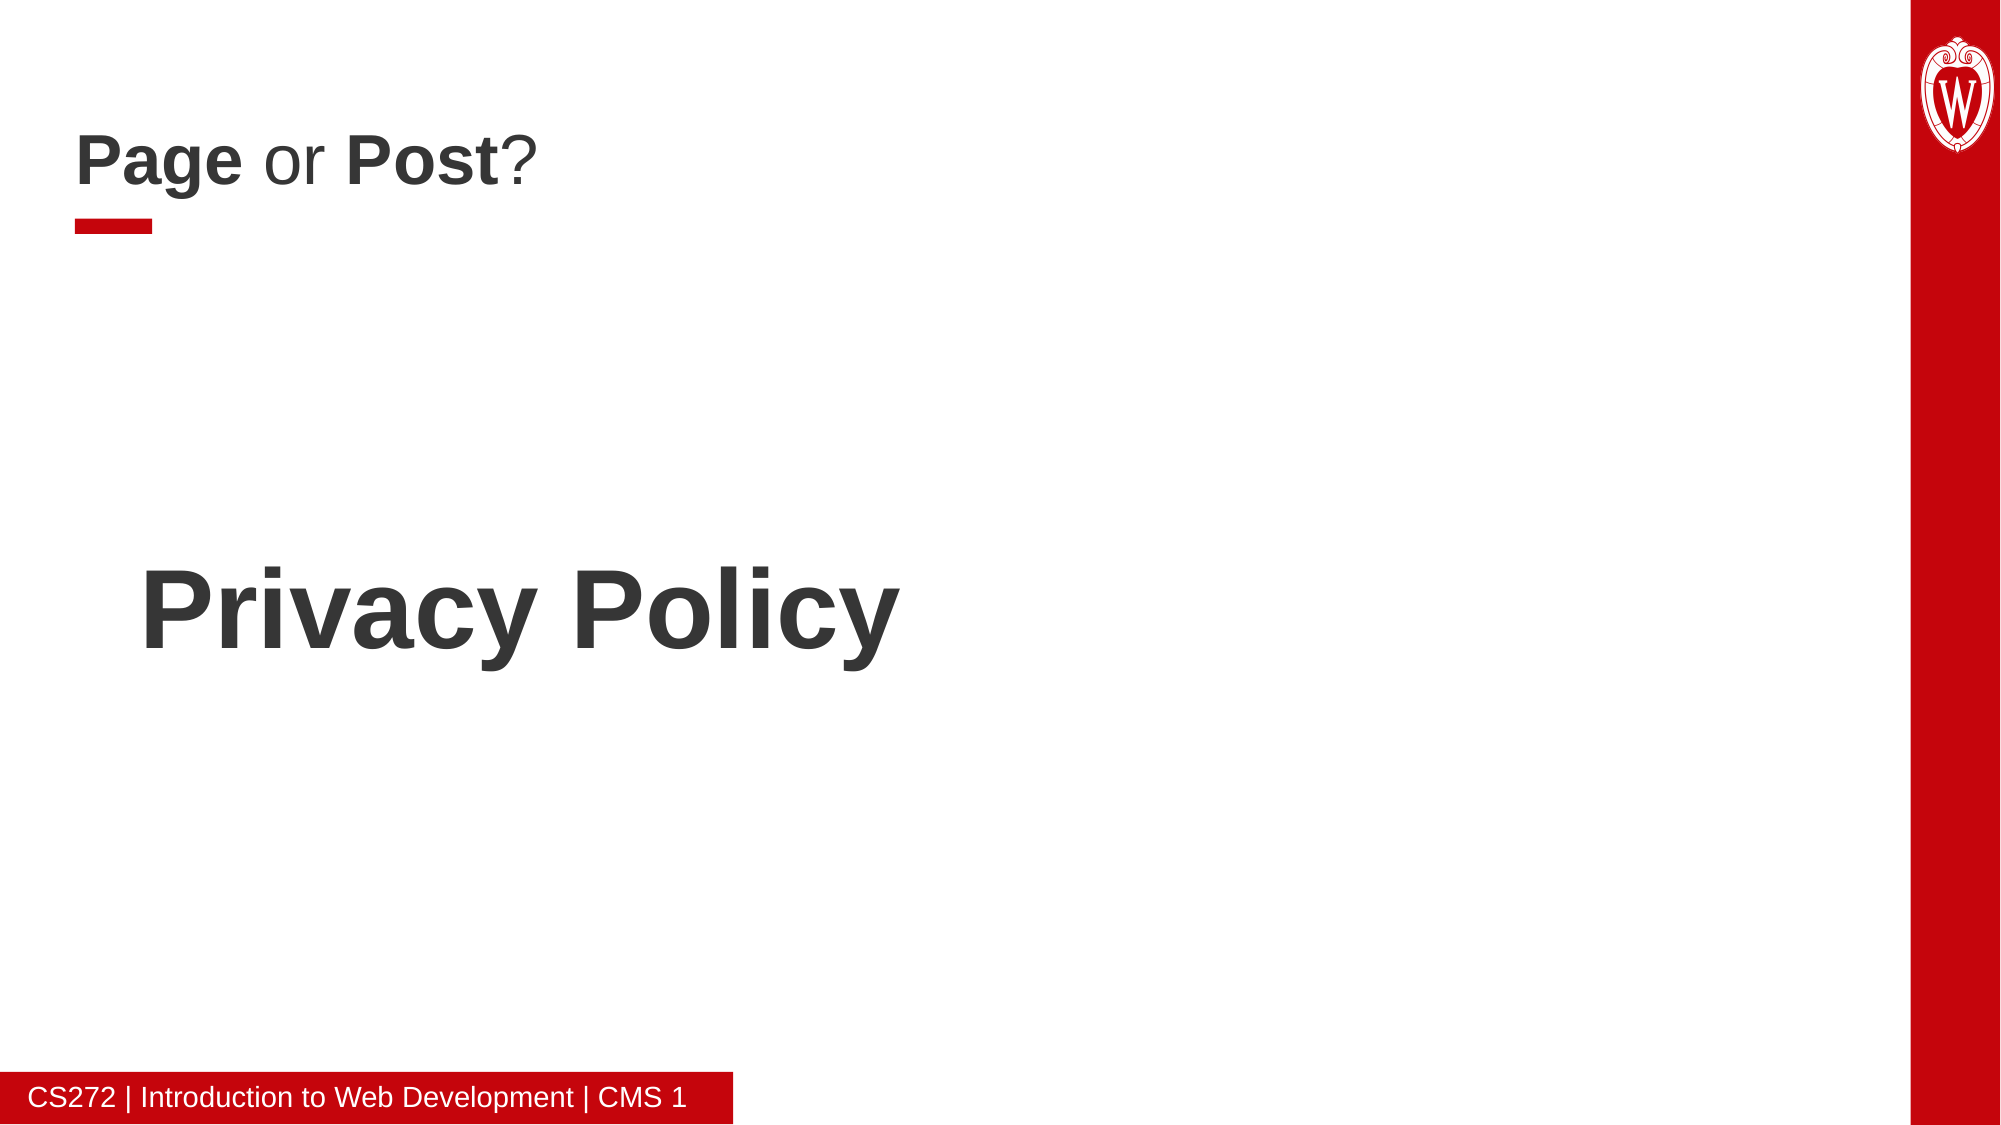

# Page or Post?
Privacy Policy
CS272 | Introduction to Web Development | CMS 1